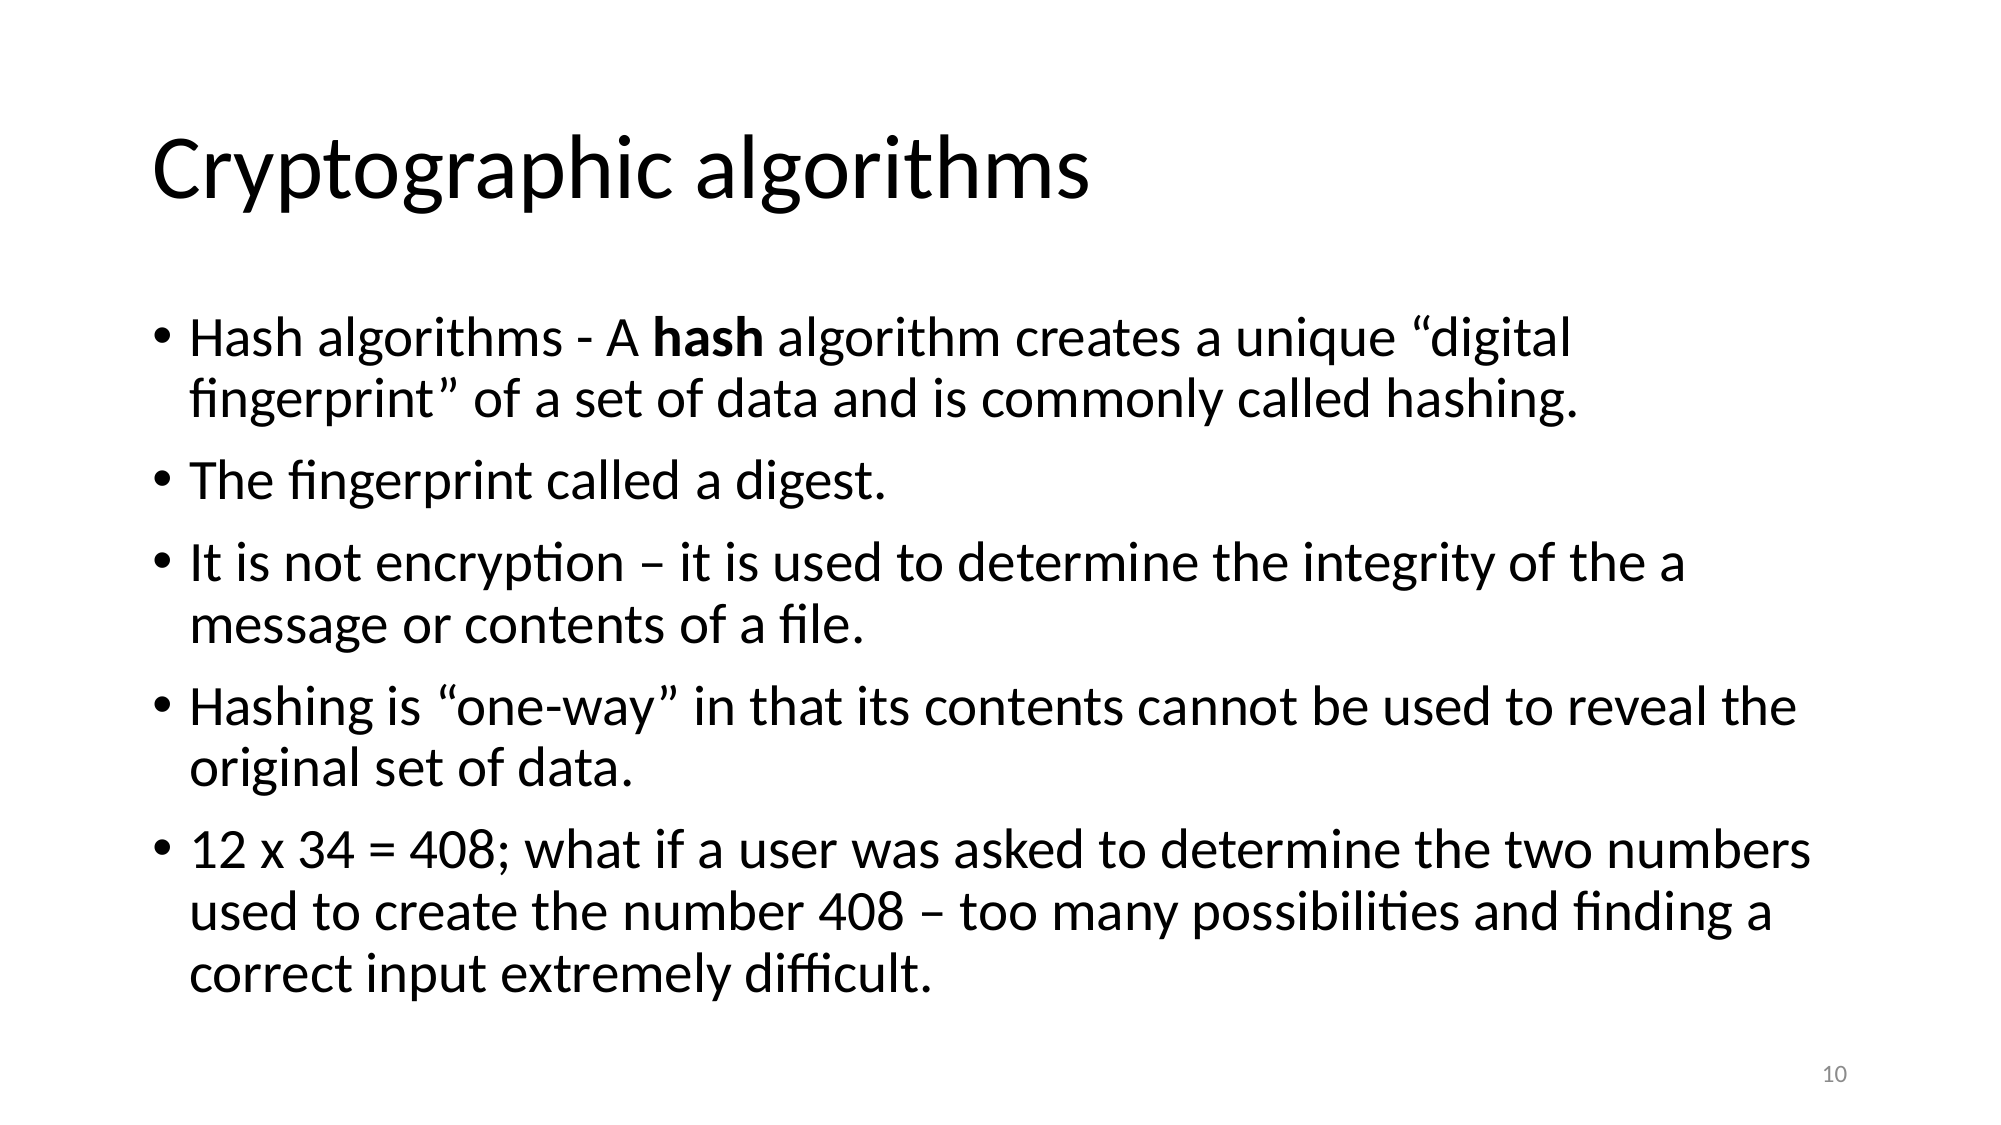

# Cryptographic algorithms
Hash algorithms - A hash algorithm creates a unique “digital fingerprint” of a set of data and is commonly called hashing.
The fingerprint called a digest.
It is not encryption – it is used to determine the integrity of the a message or contents of a file.
Hashing is “one-way” in that its contents cannot be used to reveal the original set of data.
12 x 34 = 408; what if a user was asked to determine the two numbers used to create the number 408 – too many possibilities and finding a correct input extremely difficult.
10